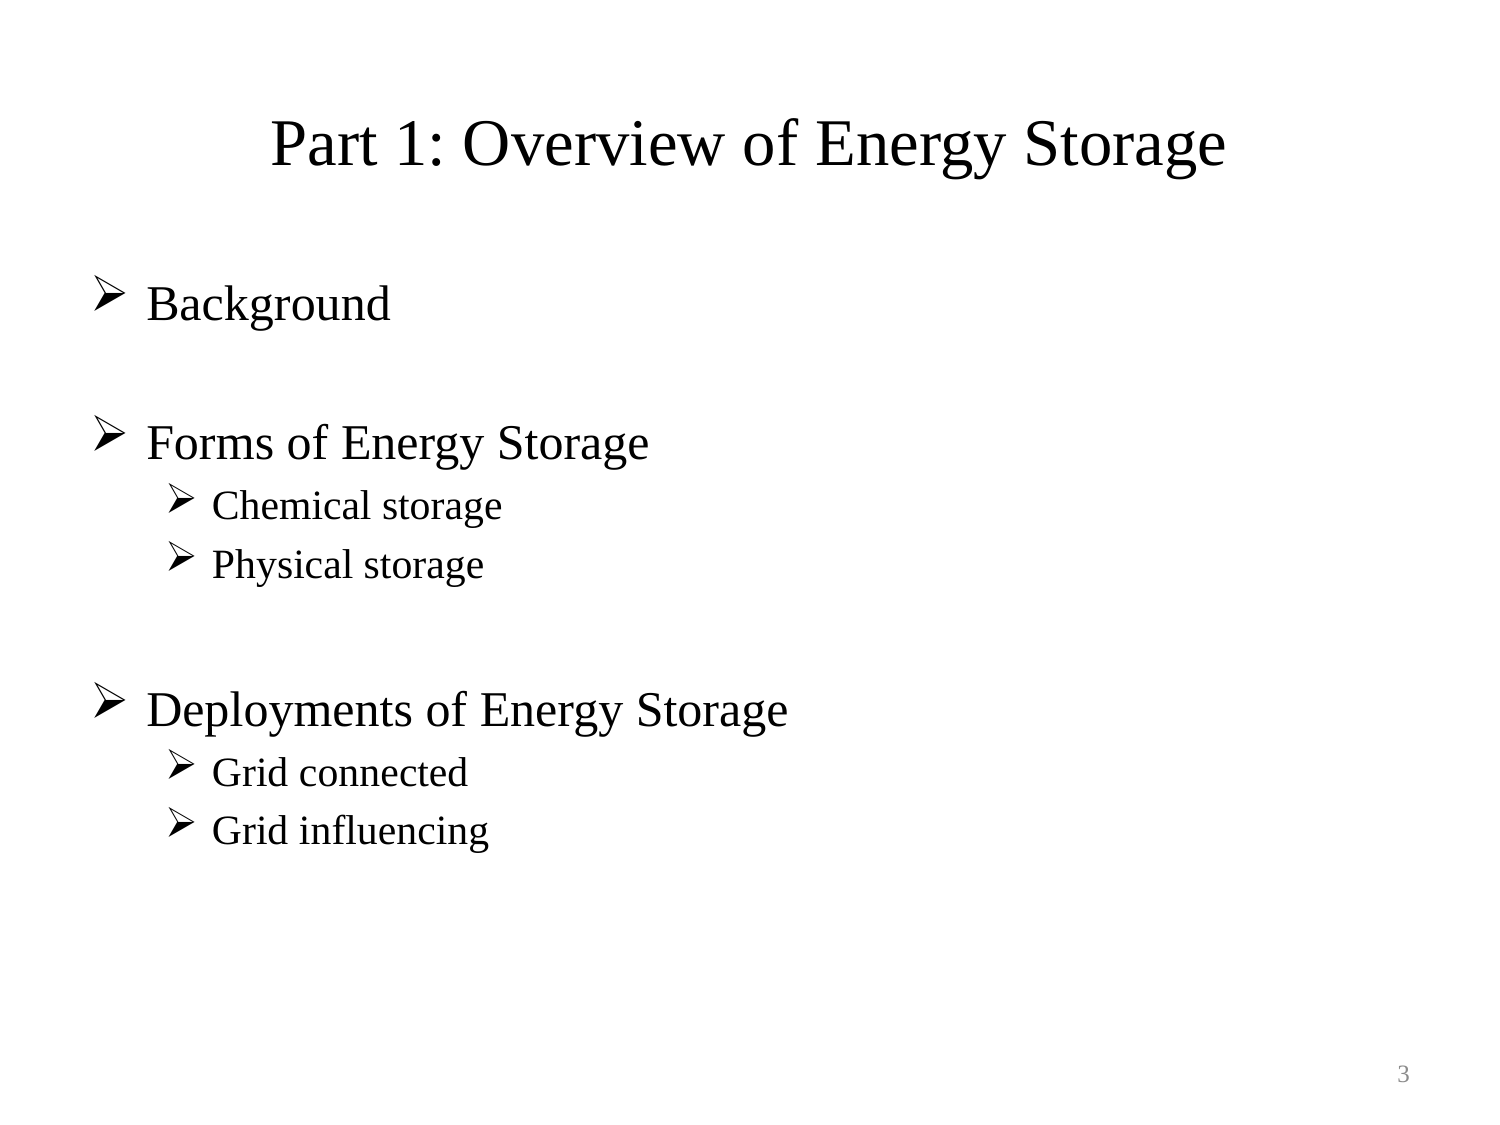

# Part 1: Overview of Energy Storage
Background

Forms of Energy Storage
Chemical storage
Physical storage

Deployments of Energy Storage
Grid connected
Grid influencing
3